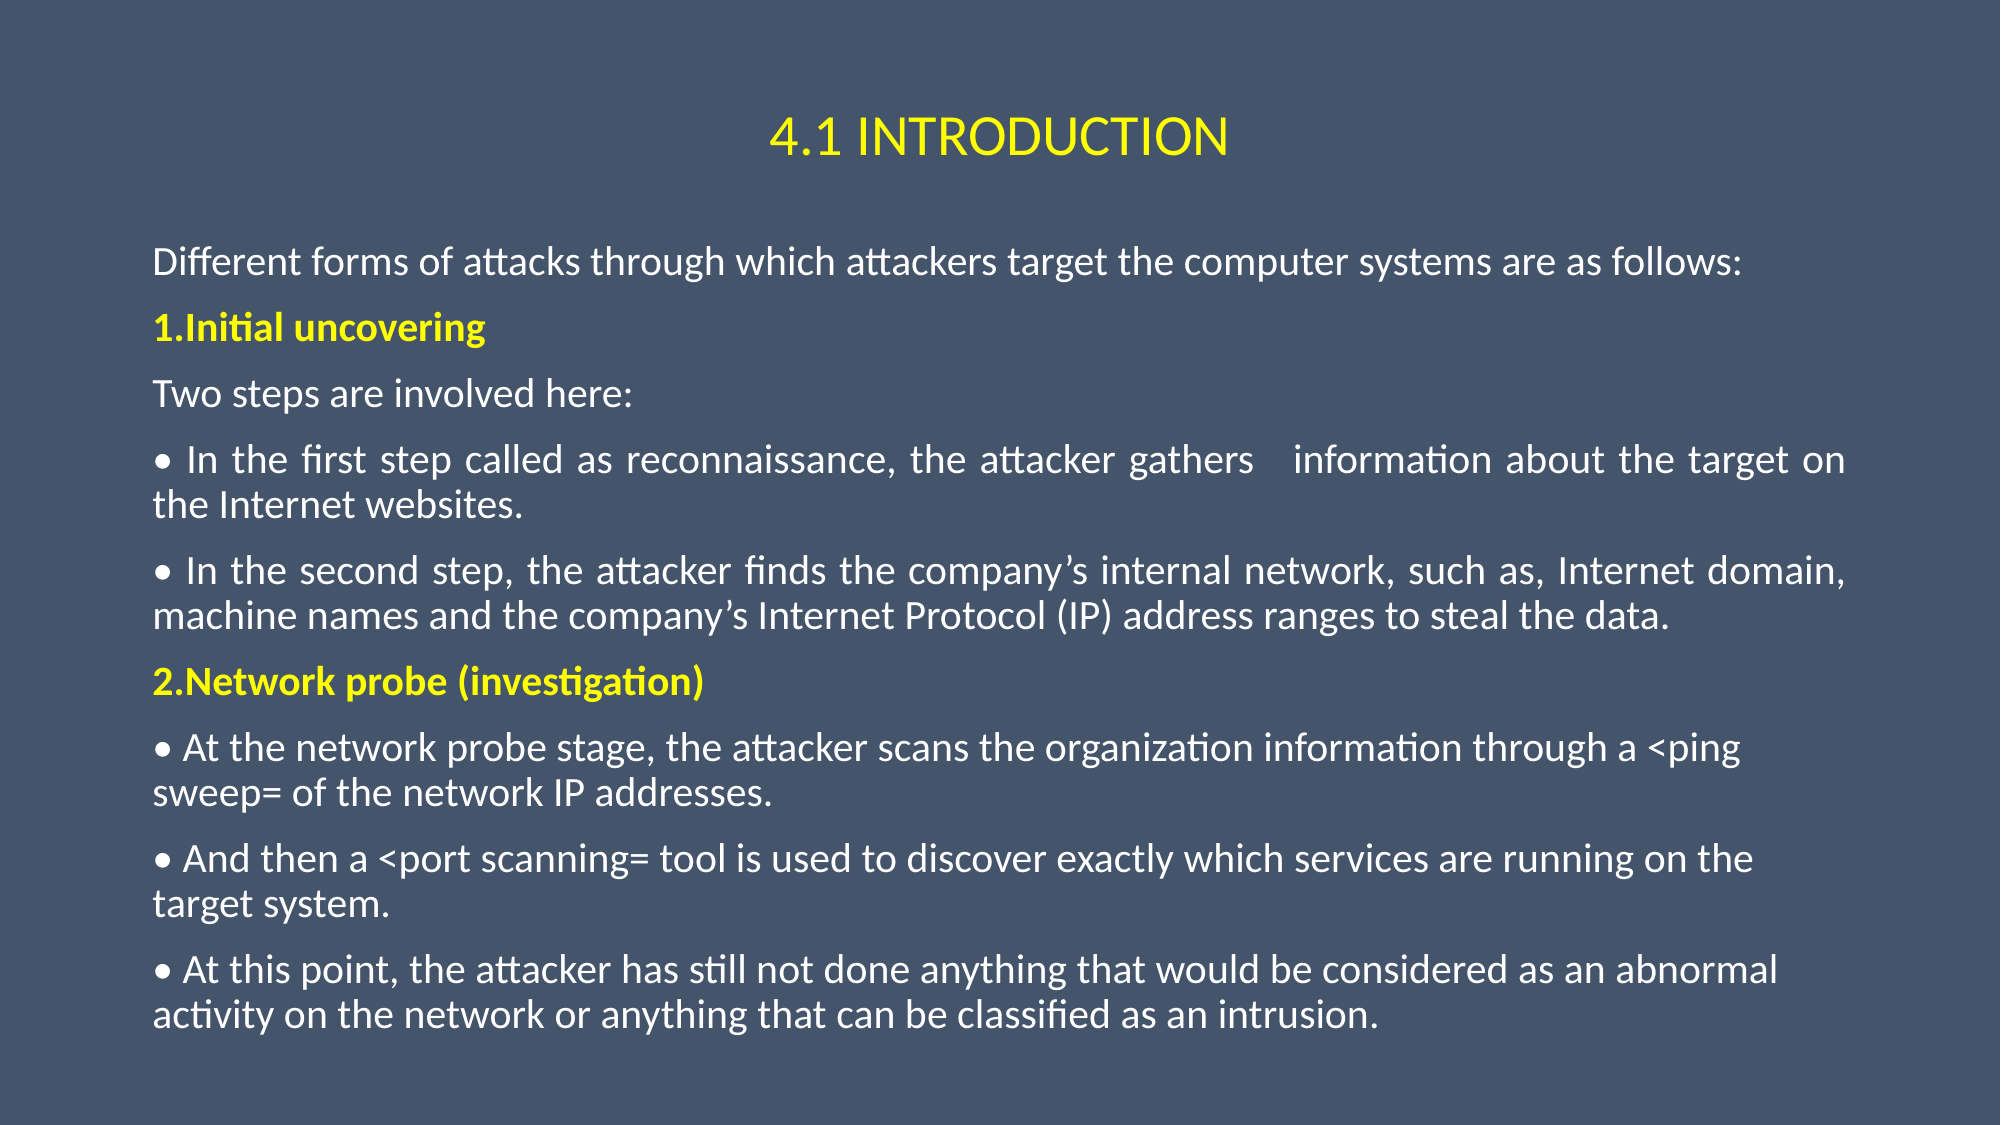

# 4.1 INTRODUCTION
Different forms of attacks through which attackers target the computer systems are as follows:
1.Initial uncovering
Two steps are involved here:
• In the first step called as reconnaissance, the attacker gathers   information about the target on the Internet websites.
• In the second step, the attacker finds the company’s internal network, such as, Internet domain, machine names and the company’s Internet Protocol (IP) address ranges to steal the data.
2.Network probe (investigation)
• At the network probe stage, the attacker scans the organization information through a <ping sweep= of the network IP addresses.
• And then a <port scanning= tool is used to discover exactly which services are running on the target system.
• At this point, the attacker has still not done anything that would be considered as an abnormal activity on the network or anything that can be classified as an intrusion.